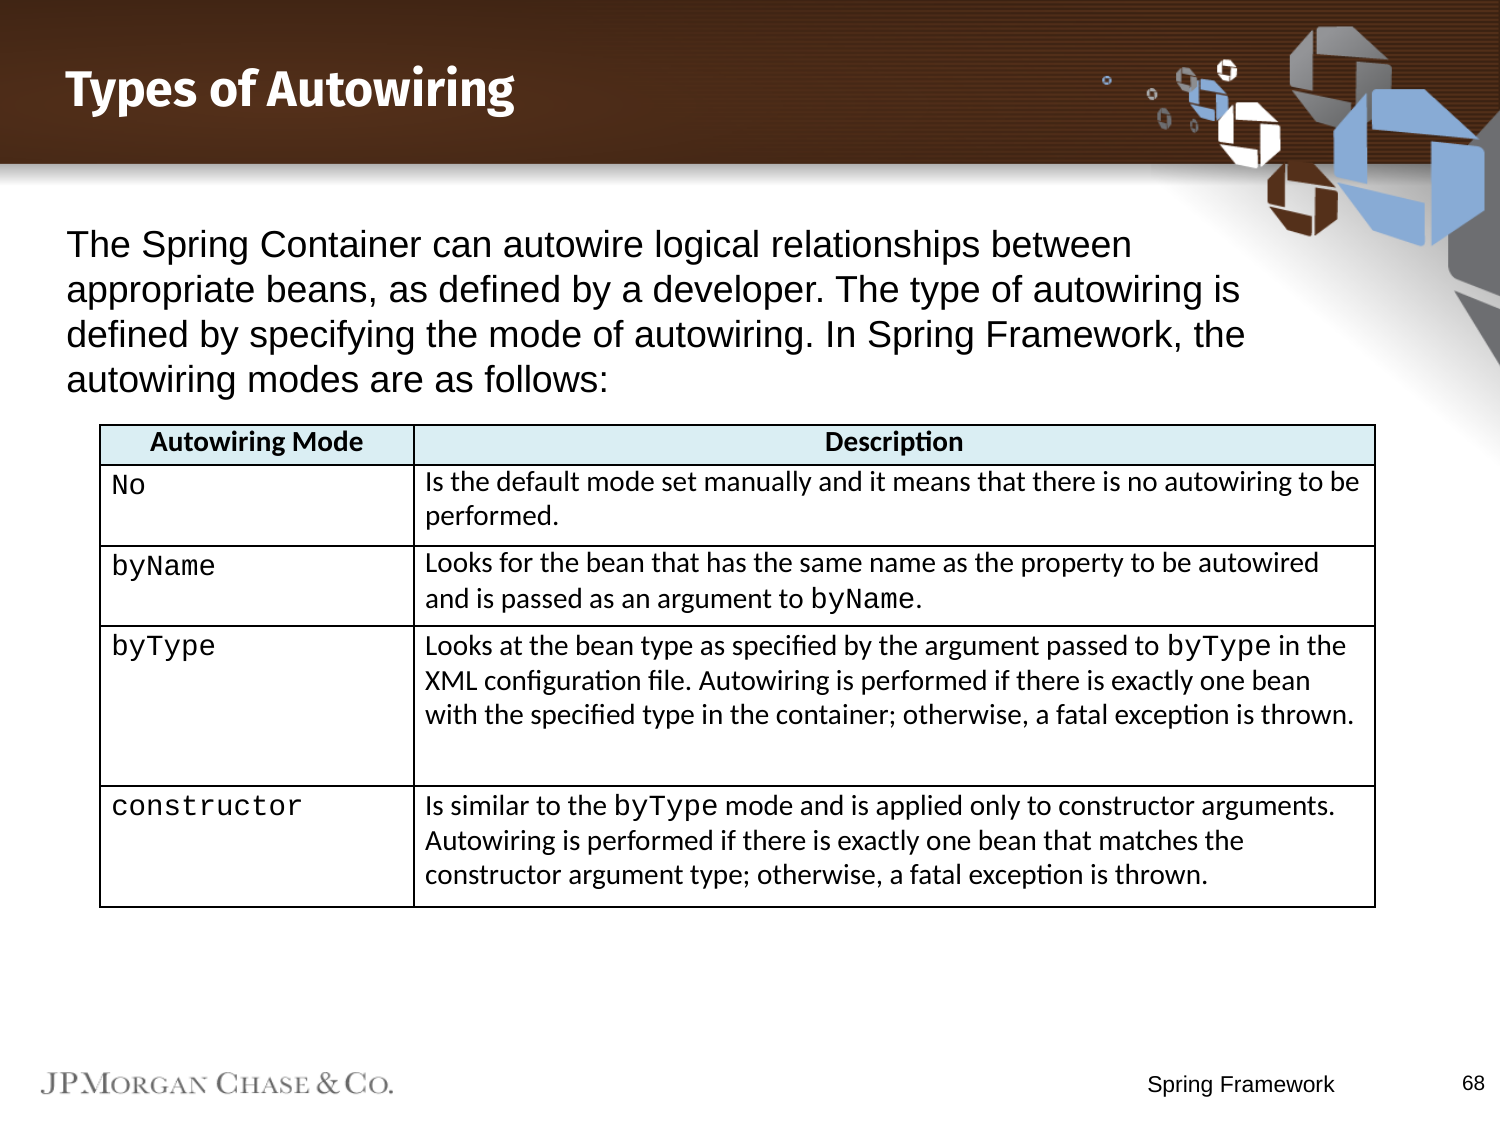

# Types of Autowiring
The Spring Container can autowire logical relationships between appropriate beans, as defined by a developer. The type of autowiring is defined by specifying the mode of autowiring. In Spring Framework, the autowiring modes are as follows:
| Autowiring Mode | Description |
| --- | --- |
| No | Is the default mode set manually and it means that there is no autowiring to be performed. |
| byName | Looks for the bean that has the same name as the property to be autowired and is passed as an argument to byName. |
| byType | Looks at the bean type as specified by the argument passed to byType in the XML configuration file. Autowiring is performed if there is exactly one bean with the specified type in the container; otherwise, a fatal exception is thrown. |
| constructor | Is similar to the byType mode and is applied only to constructor arguments. Autowiring is performed if there is exactly one bean that matches the constructor argument type; otherwise, a fatal exception is thrown. |
Spring Framework
68